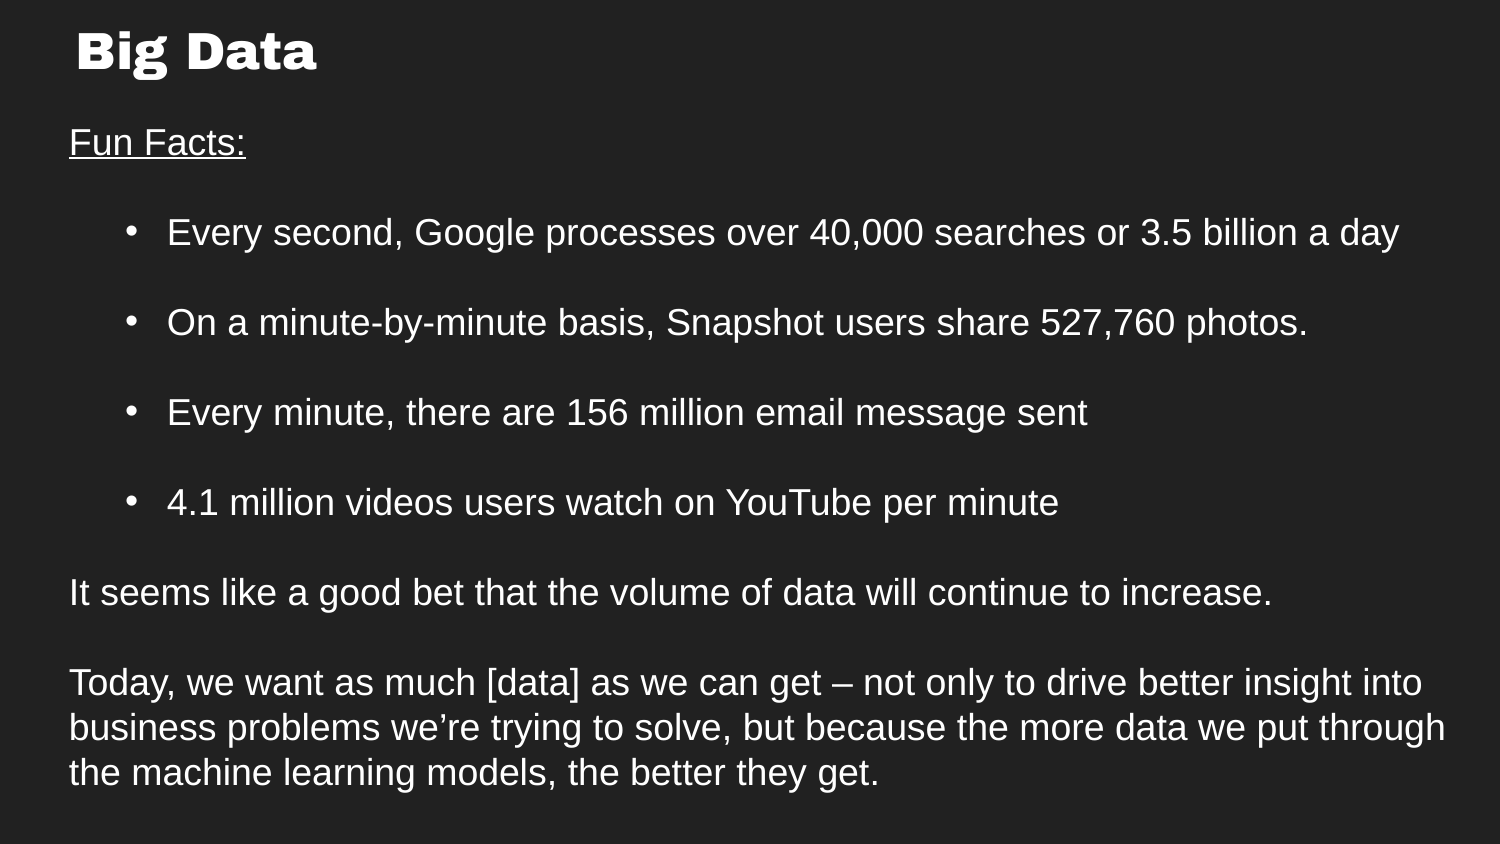

# Big Data
Fun Facts:
Every second, Google processes over 40,000 searches or 3.5 billion a day
On a minute-by-minute basis, Snapshot users share 527,760 photos.
Every minute, there are 156 million email message sent
4.1 million videos users watch on YouTube per minute

It seems like a good bet that the volume of data will continue to increase.

Today, we want as much [data] as we can get – not only to drive better insight into business problems we’re trying to solve, but because the more data we put through the machine learning models, the better they get.